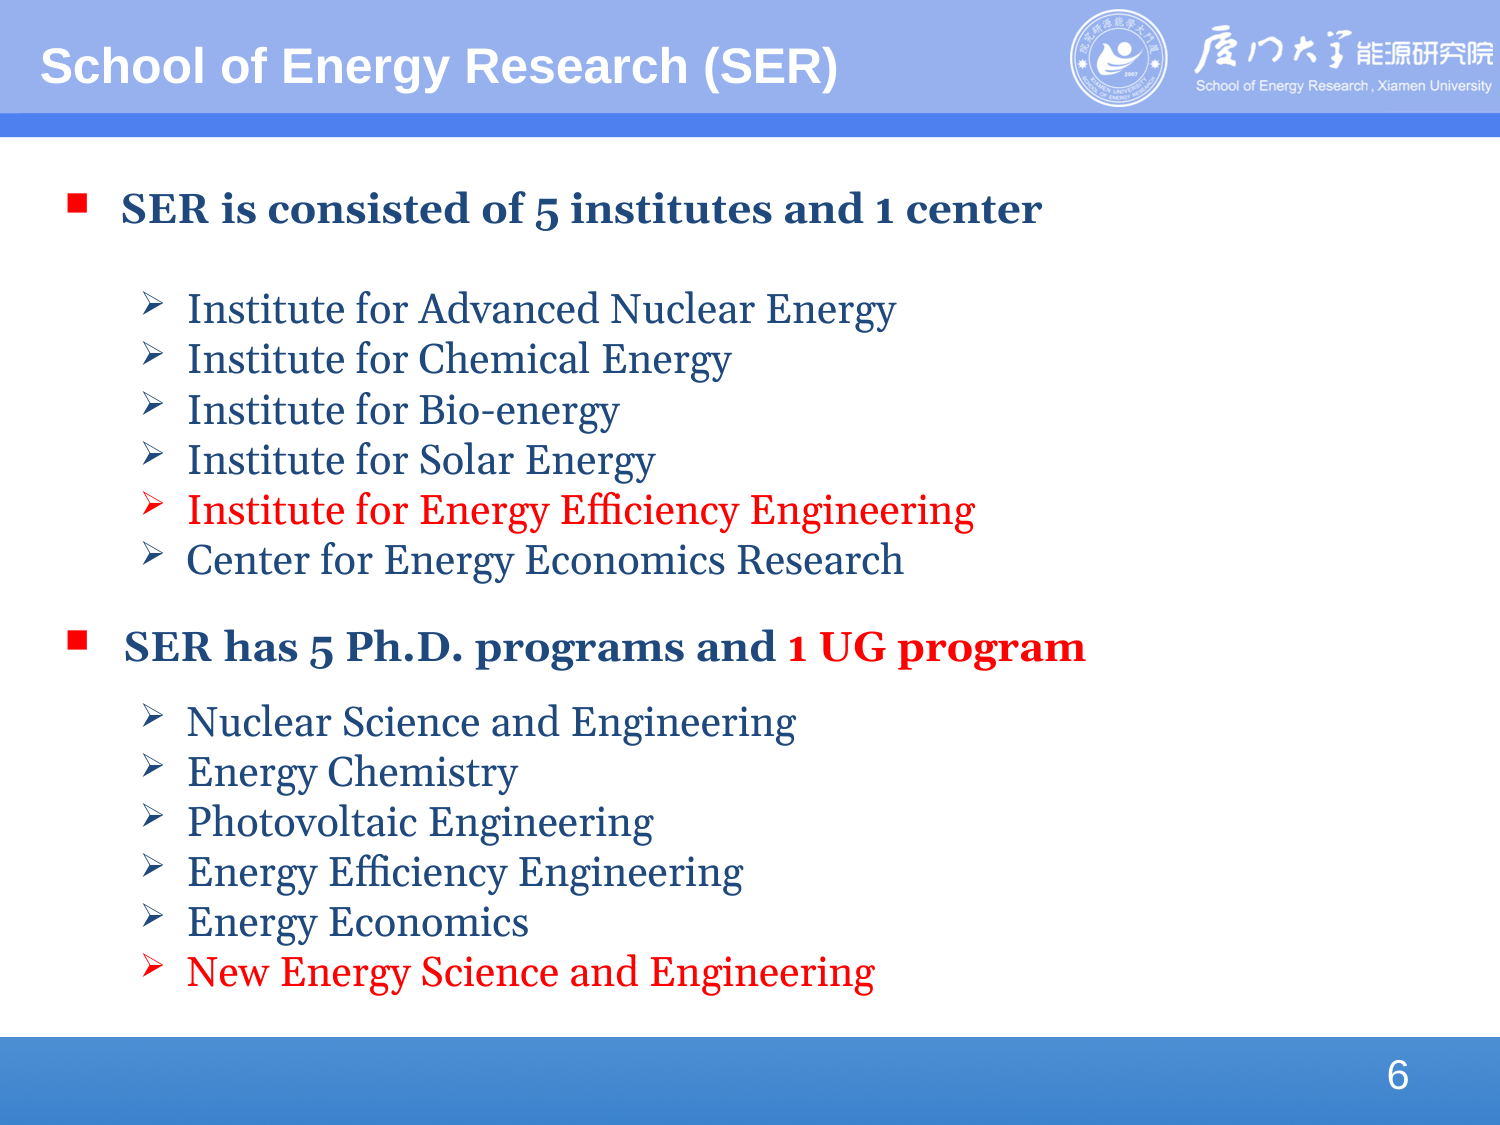

School of Energy Research (SER)
  SER is consisted of 5 institutes and 1 center

Institute for Advanced Nuclear Energy
Institute for Chemical Energy
Institute for Bio-energy
Institute for Solar Energy
Institute for Energy Efficiency Engineering
Center for Energy Economics Research
  SER has 5 Ph.D. programs and 1 UG program

Nuclear Science and Engineering
Energy Chemistry
Photovoltaic Engineering
Energy Efficiency Engineering
Energy Economics
New Energy Science and Engineering
6